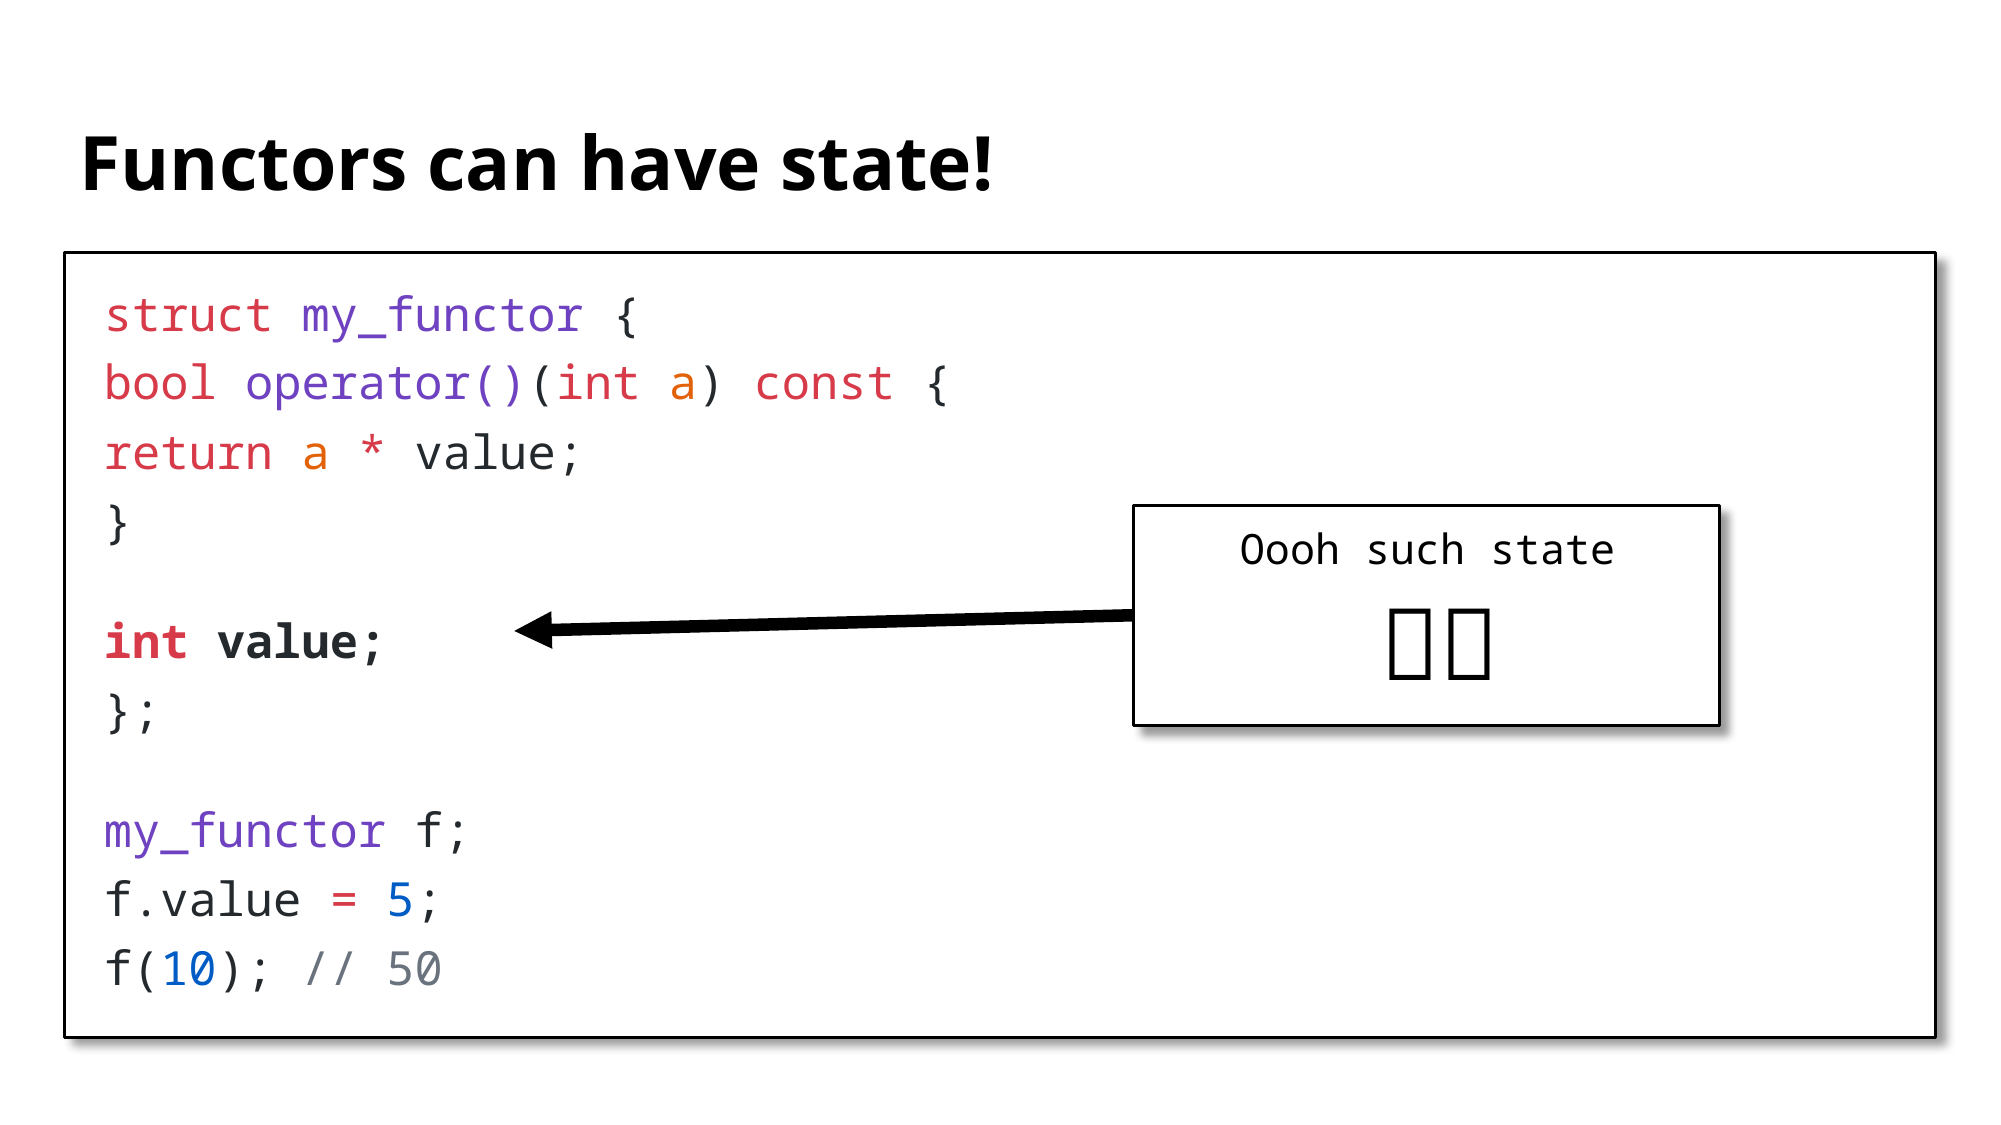

# Functors can have state!
struct my_functor {
	bool operator()(int a) const {
		return a * value;
	}
	int value;
};
my_functor f;
f.value = 5;
f(10); // 50
Oooh such state
 🥹🥹